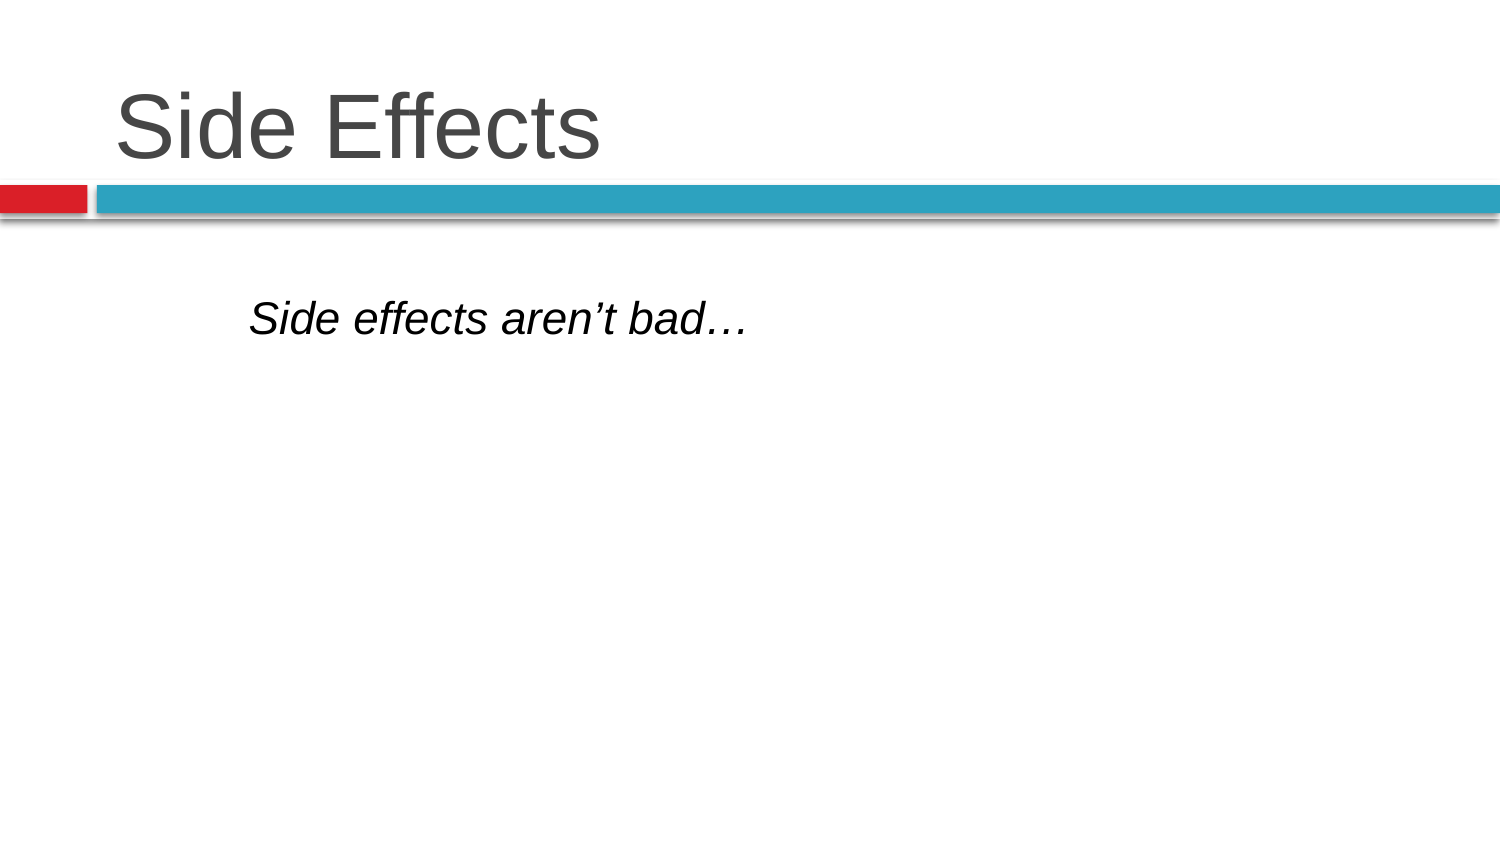

# Side Effects

Side effects aren’t bad…